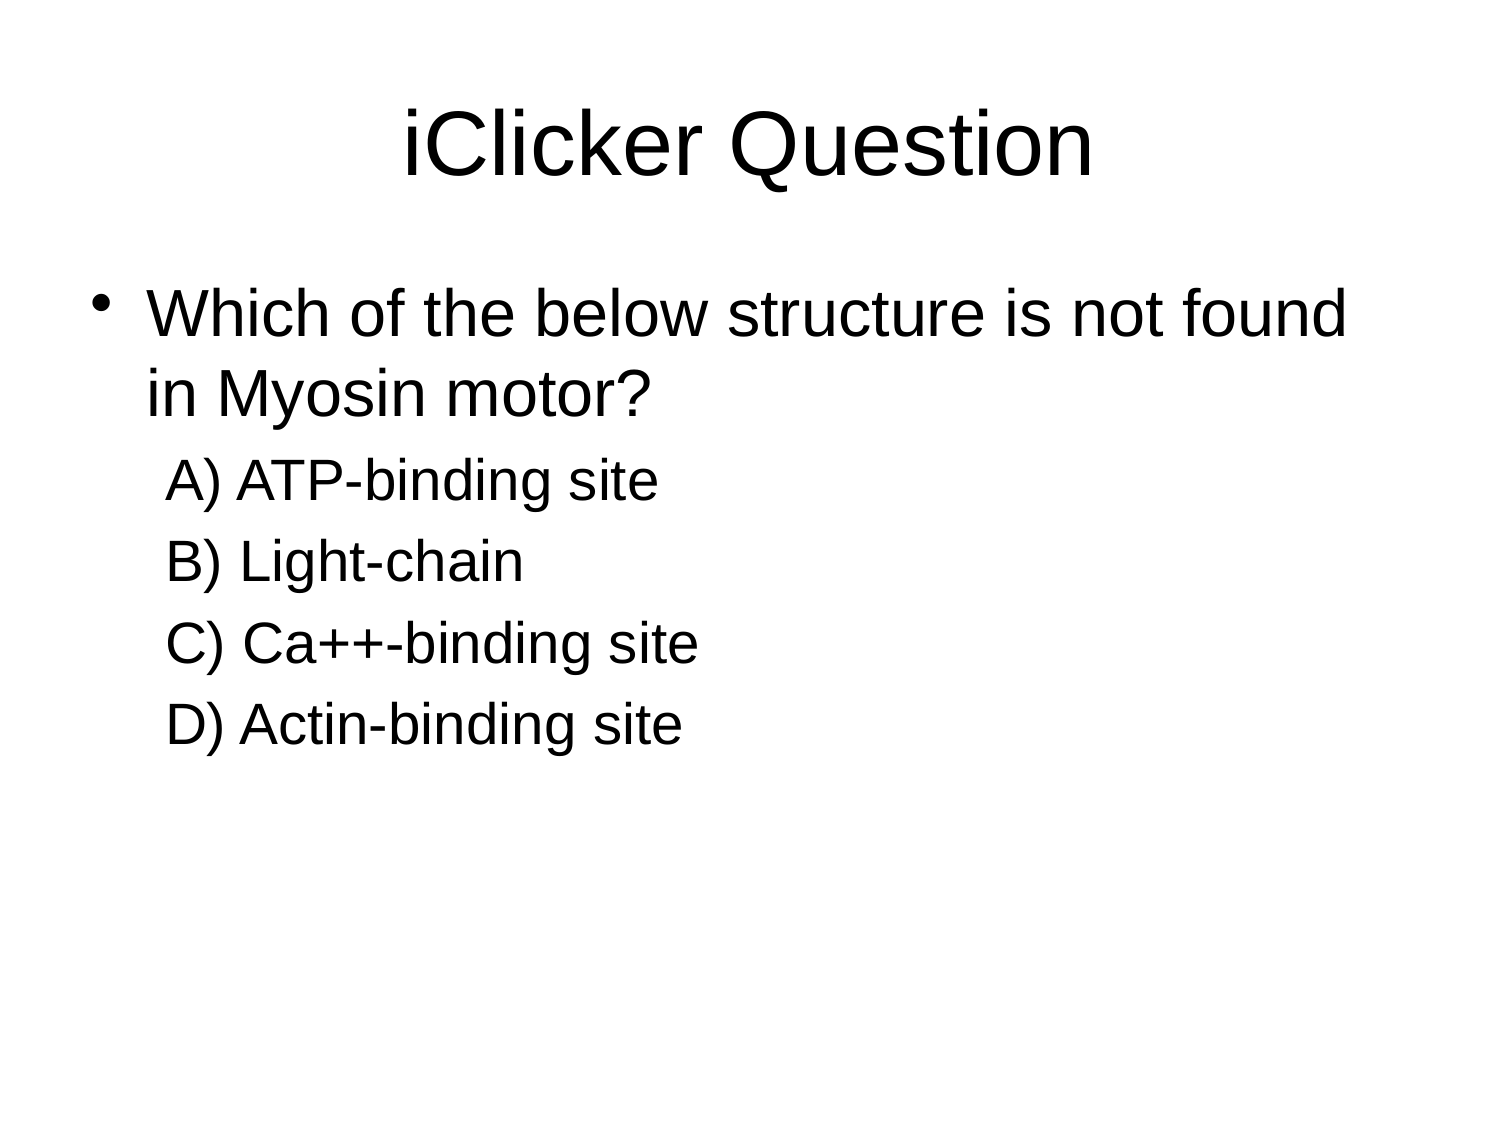

# iClicker Question
Which of the below structure is not found in Myosin motor?
A) ATP-binding site
B) Light-chain
C) Ca++-binding site
D) Actin-binding site